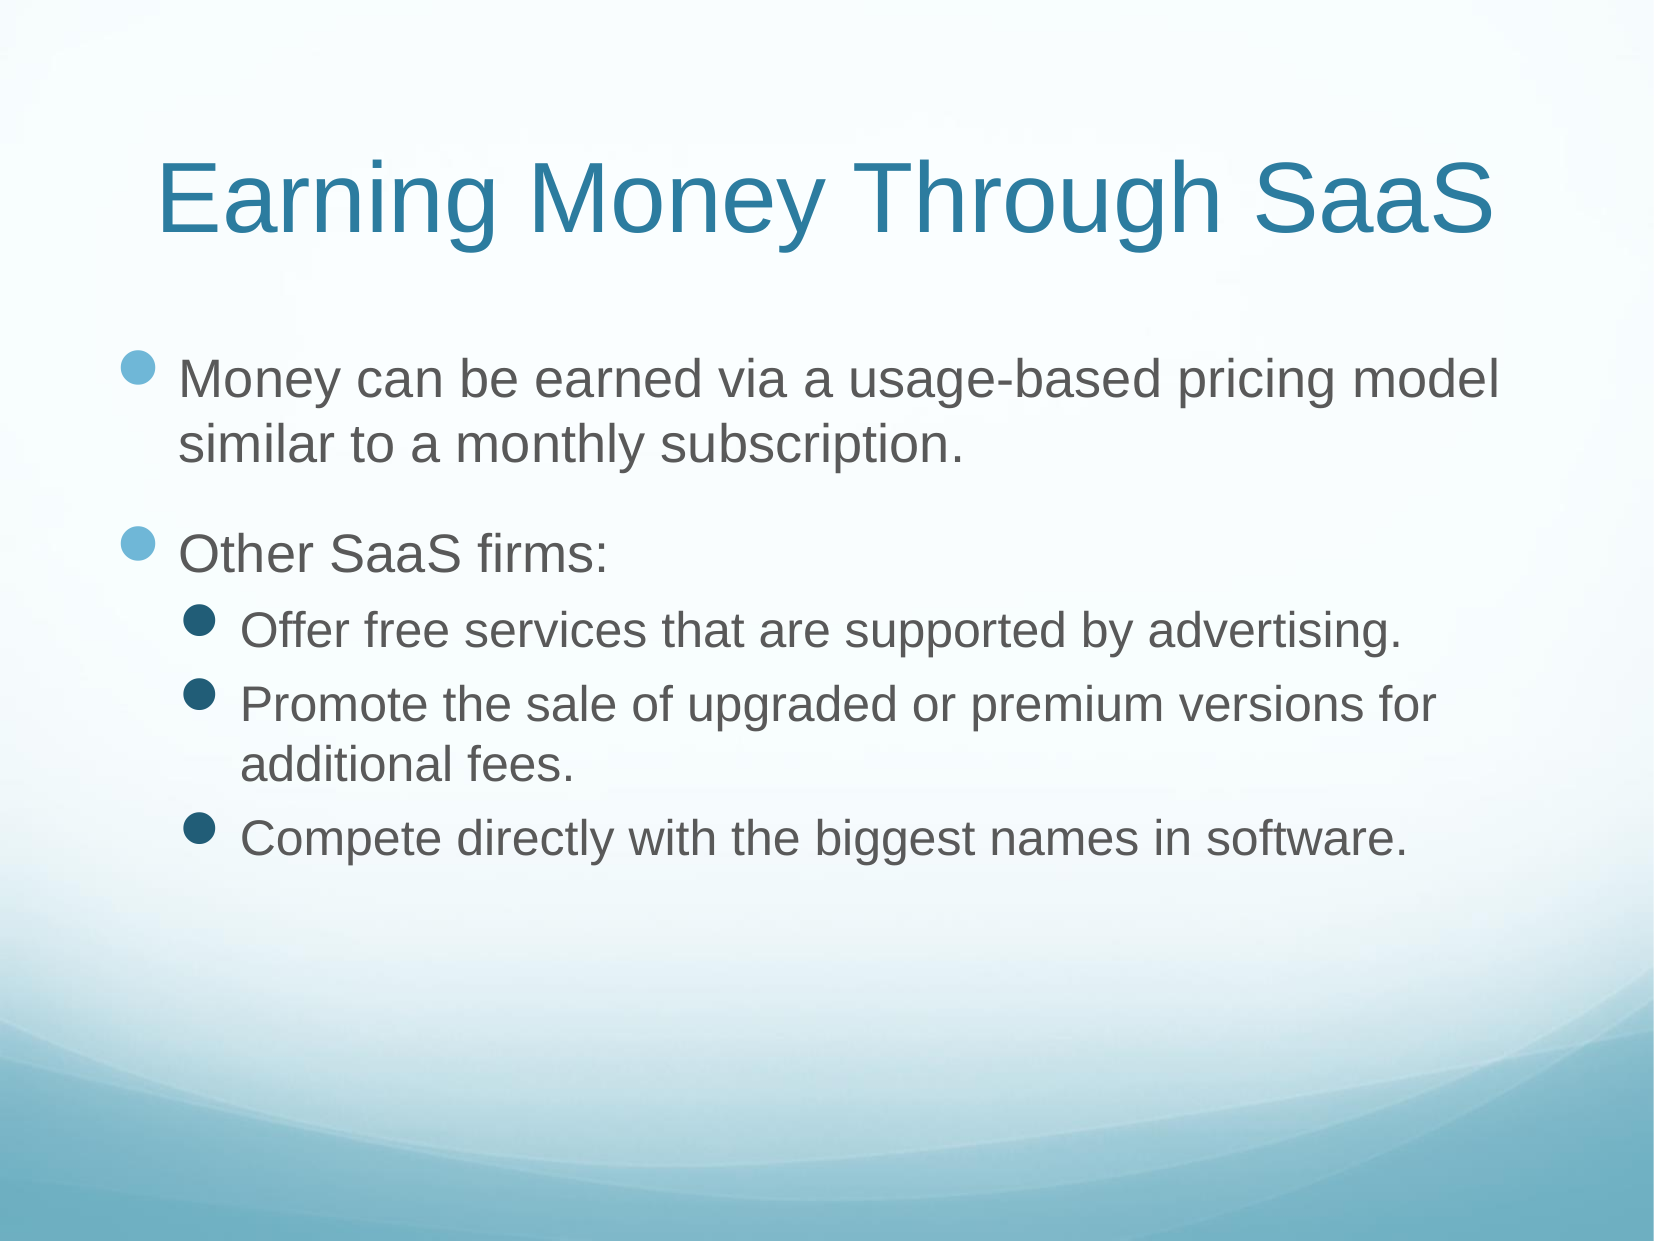

# Earning Money Through SaaS
Money can be earned via a usage-based pricing model similar to a monthly subscription.
Other SaaS firms:
Offer free services that are supported by advertising.
Promote the sale of upgraded or premium versions for additional fees.
Compete directly with the biggest names in software.